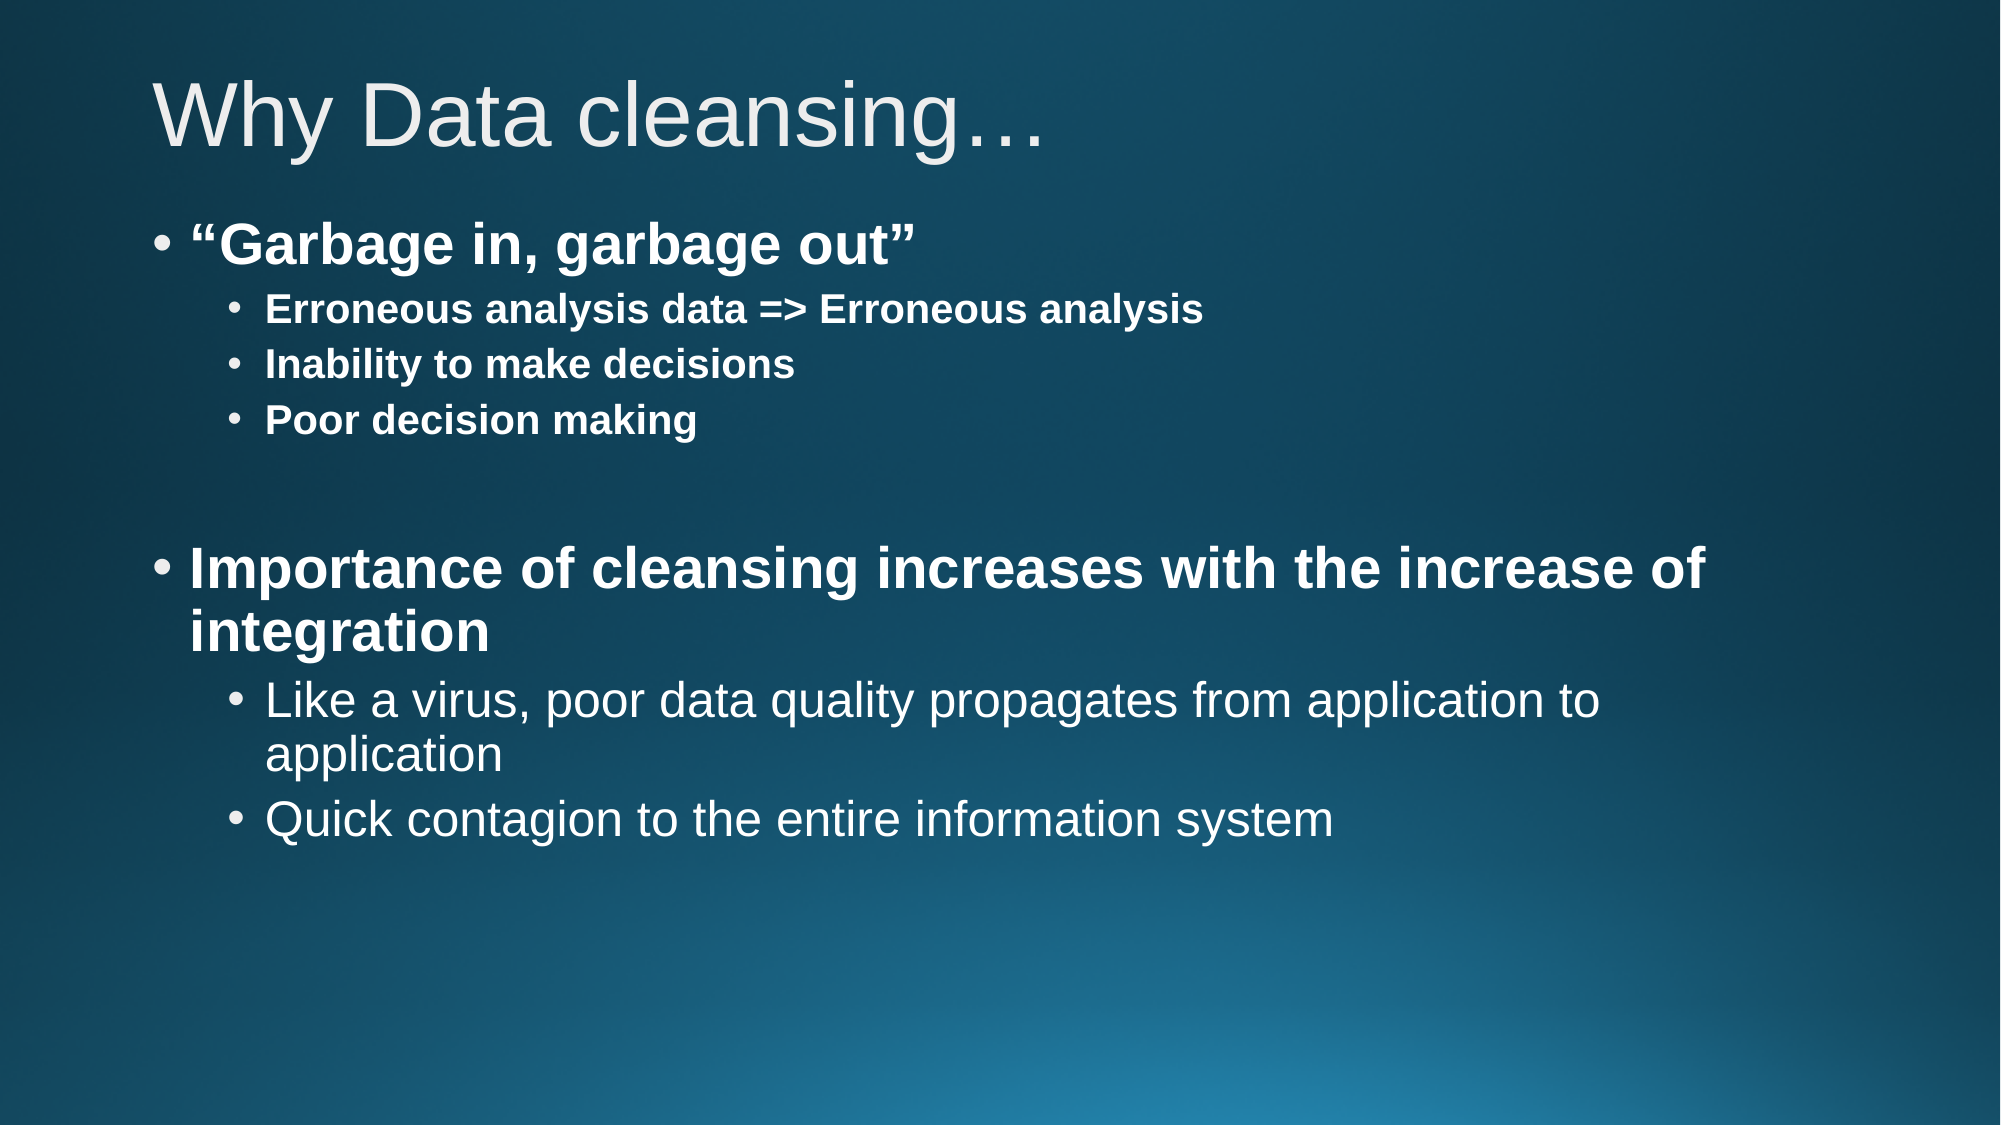

Why Data cleansing…
“Garbage in, garbage out”
Erroneous analysis data => Erroneous analysis
Inability to make decisions
Poor decision making

Importance of cleansing increases with the increase of integration
Like a virus, poor data quality propagates from application to application
Quick contagion to the entire information system